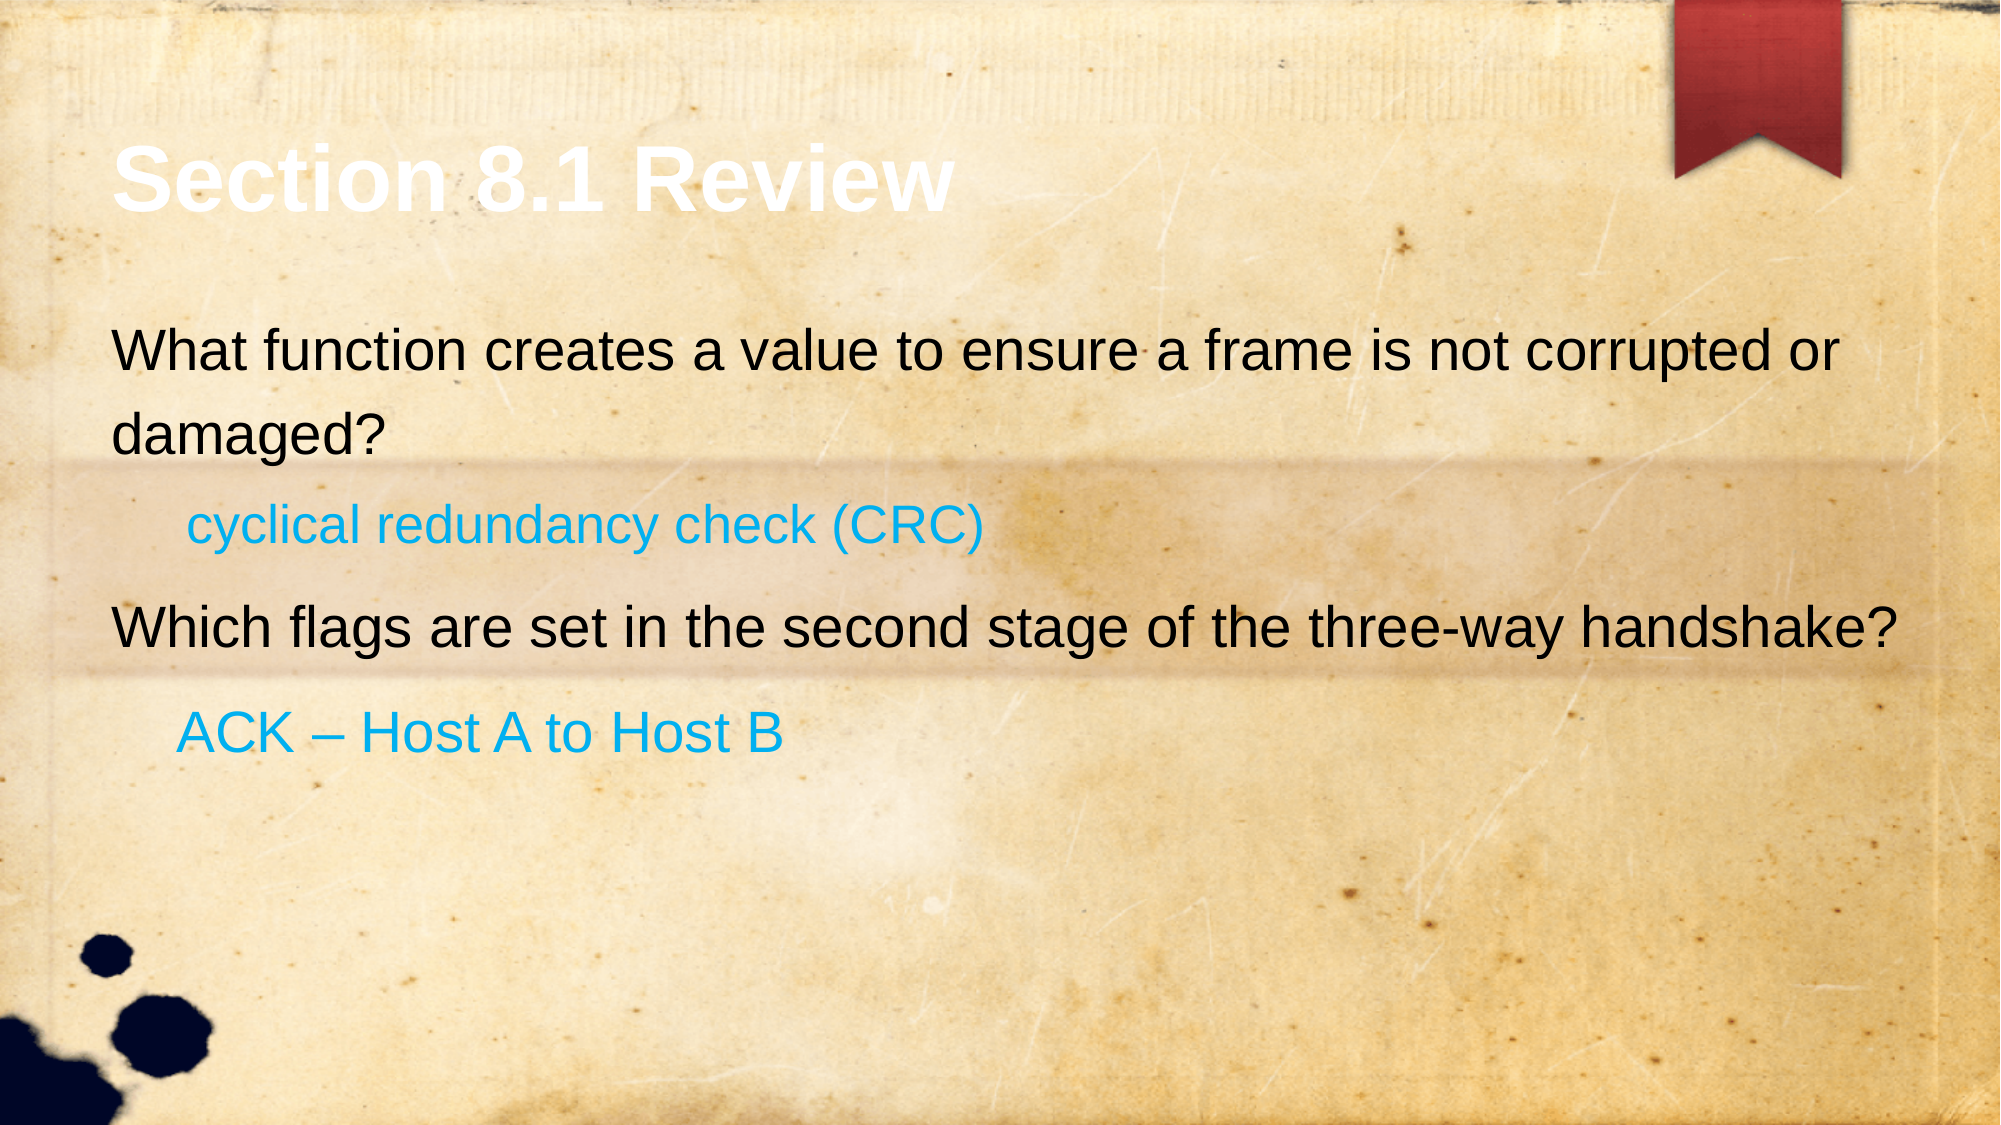

Section 8.1 Review
What function creates a value to ensure a frame is not corrupted or damaged?
cyclical redundancy check (CRC)
Which flags are set in the second stage of the three-way handshake?
    ACK – Host A to Host B